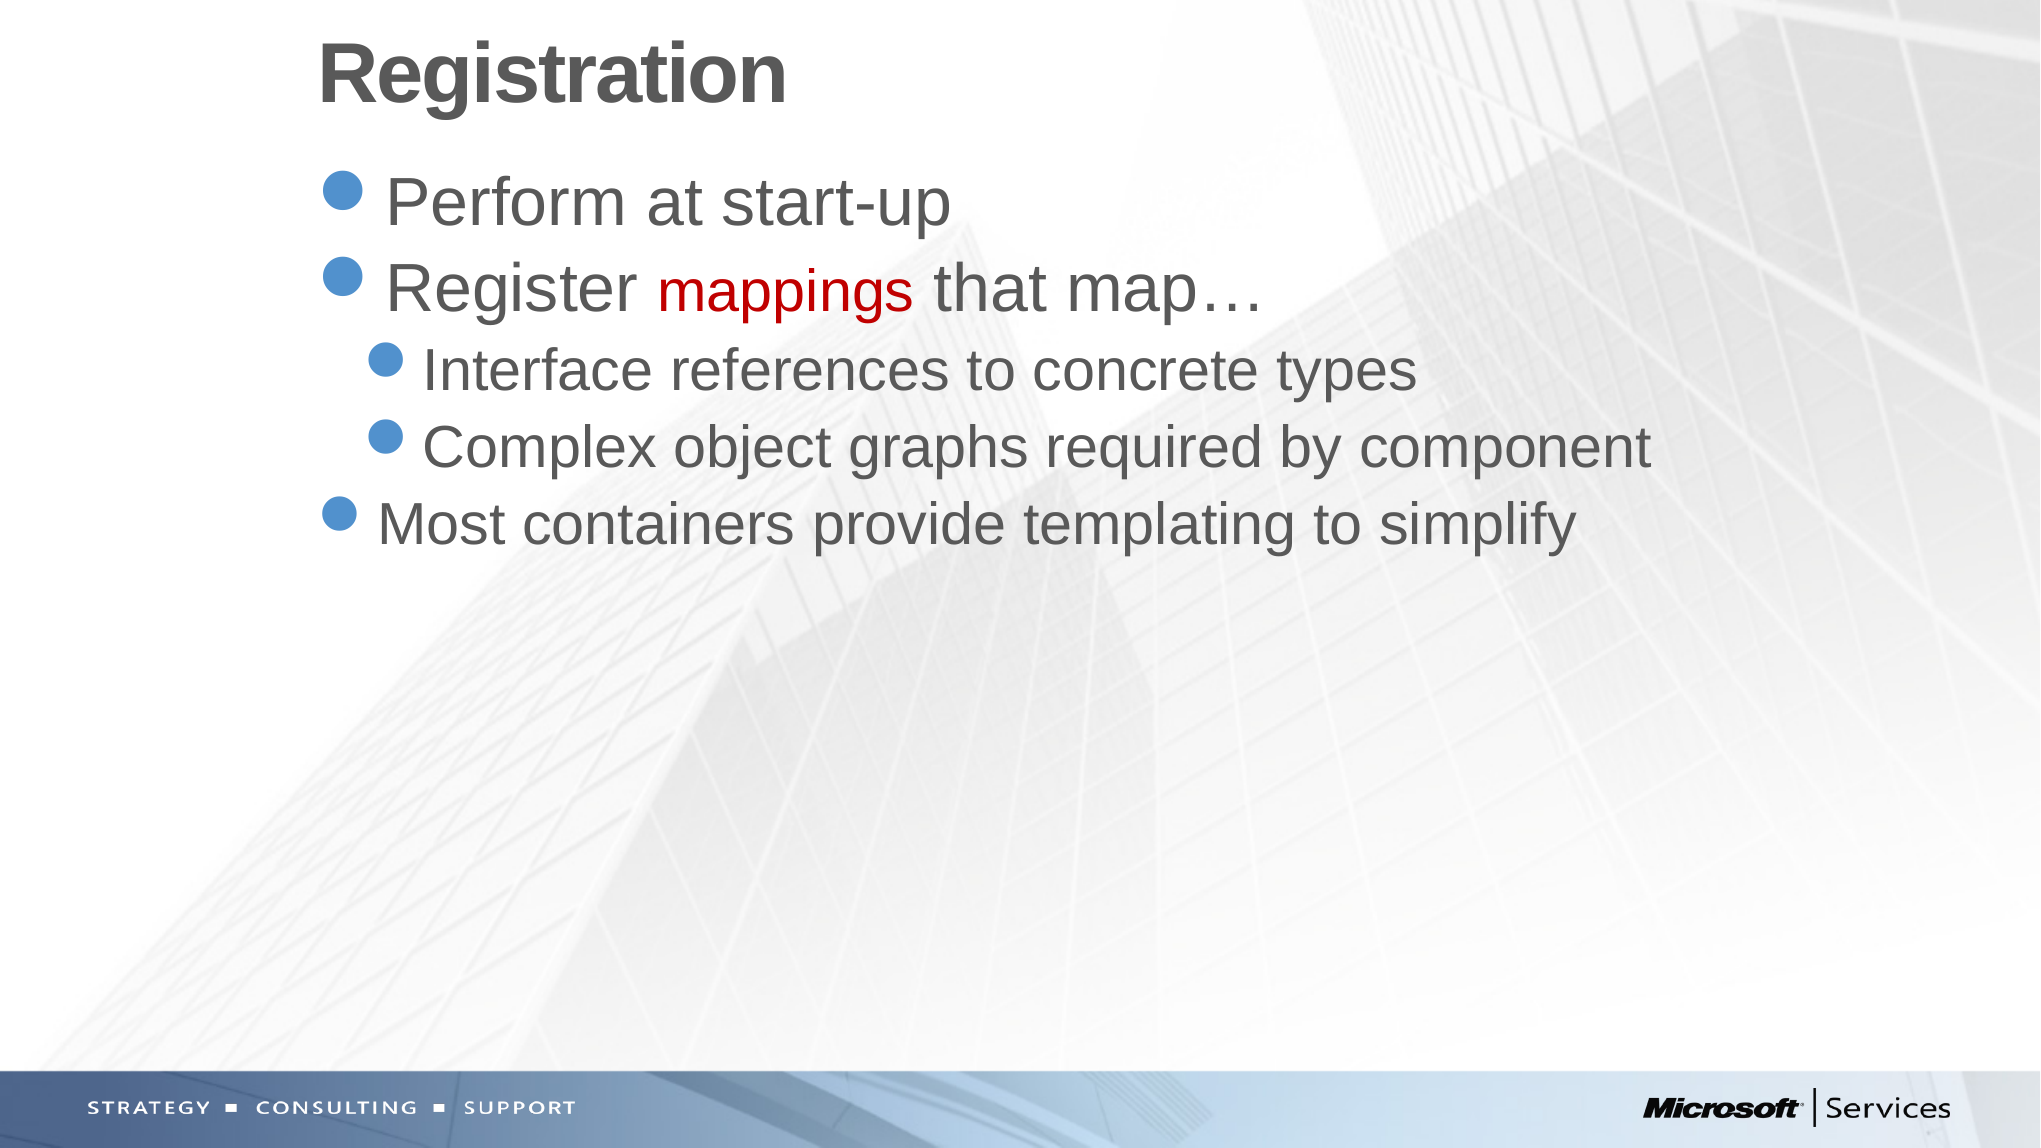

# Registration
Perform at start-up
Register mappings that map…
Interface references to concrete types
Complex object graphs required by component
Most containers provide templating to simplify